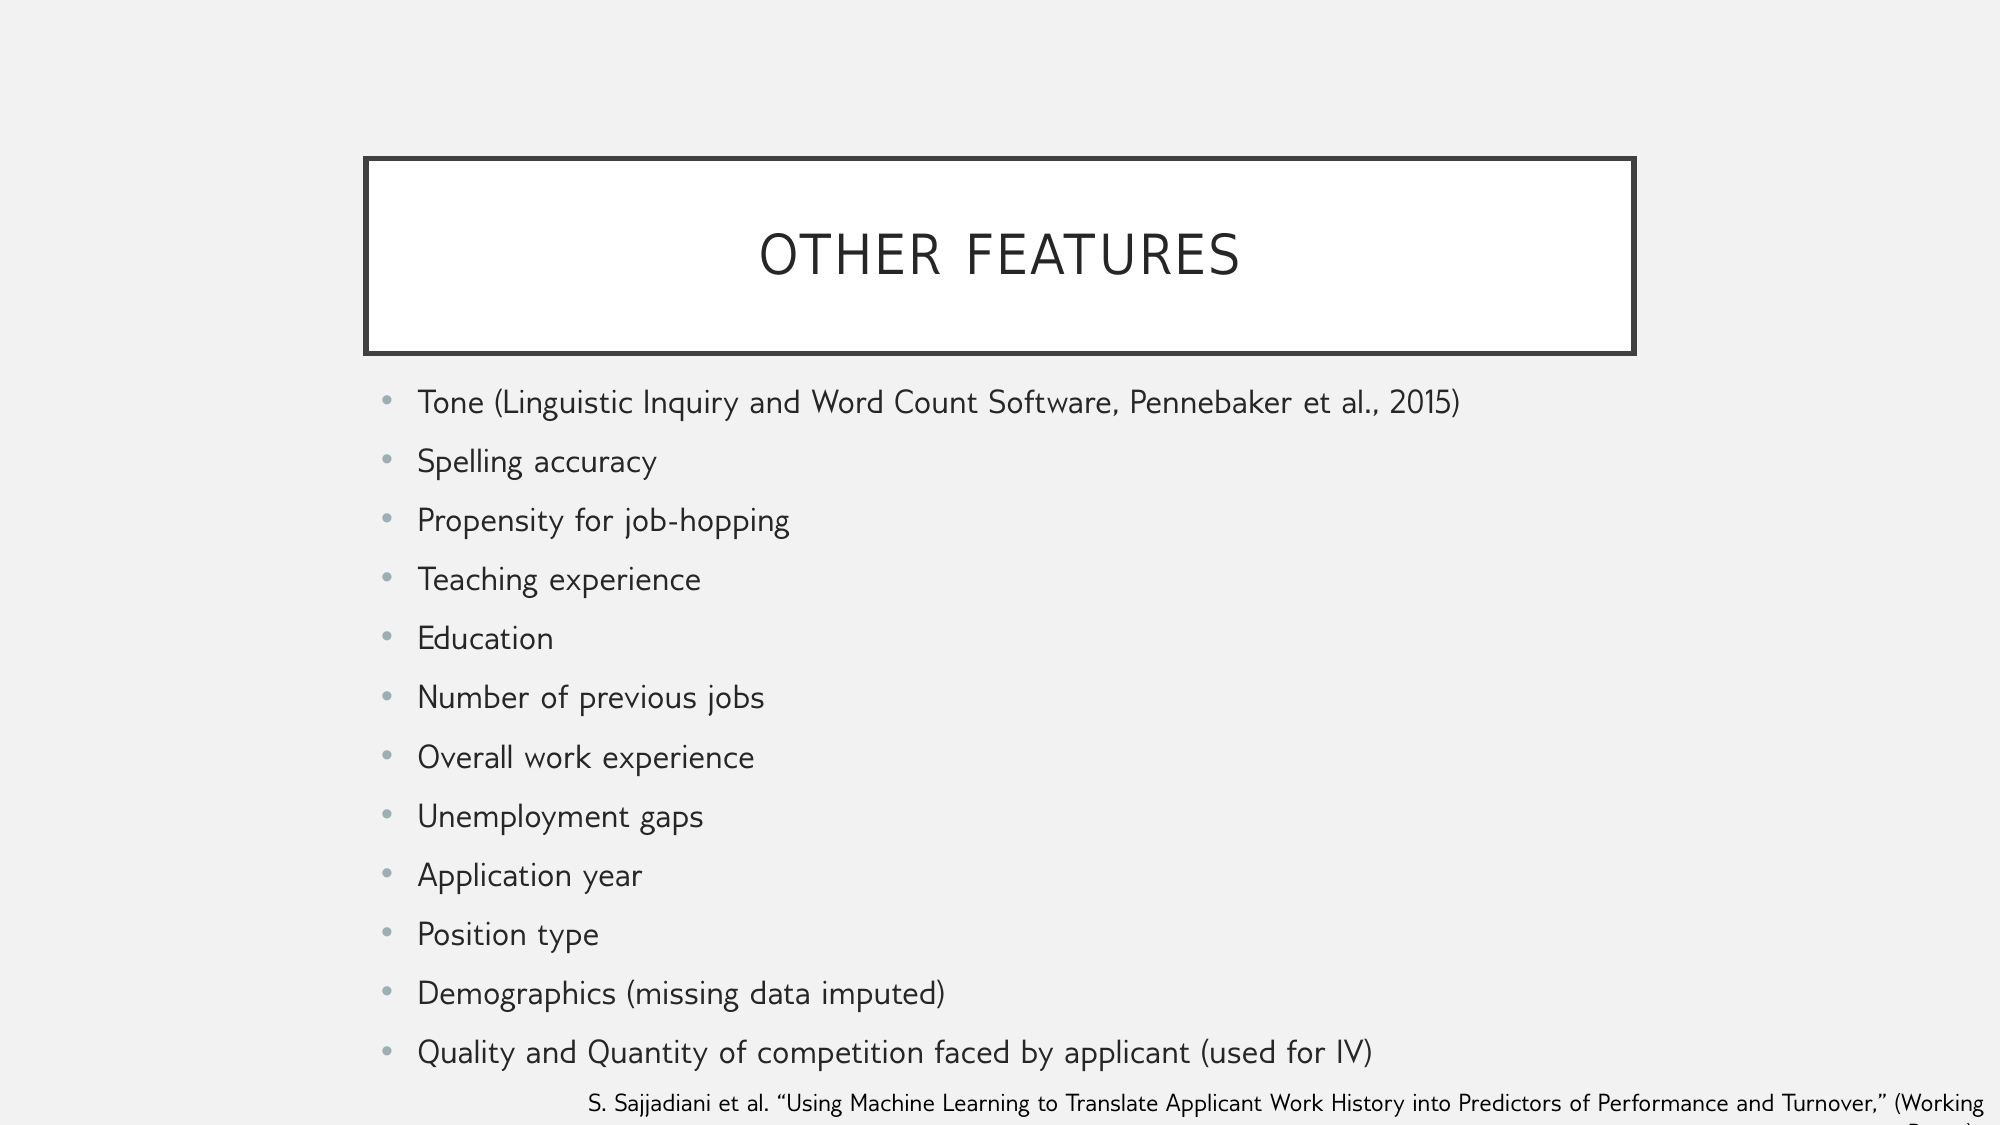

# Other Features
Tone (Linguistic Inquiry and Word Count Software, Pennebaker et al., 2015)
Spelling accuracy
Propensity for job-hopping
Teaching experience
Education
Number of previous jobs
Overall work experience
Unemployment gaps
Application year
Position type
Demographics (missing data imputed)
Quality and Quantity of competition faced by applicant (used for IV)
S. Sajjadiani et al. “Using Machine Learning to Translate Applicant Work History into Predictors of Performance and Turnover,” (Working Paper).